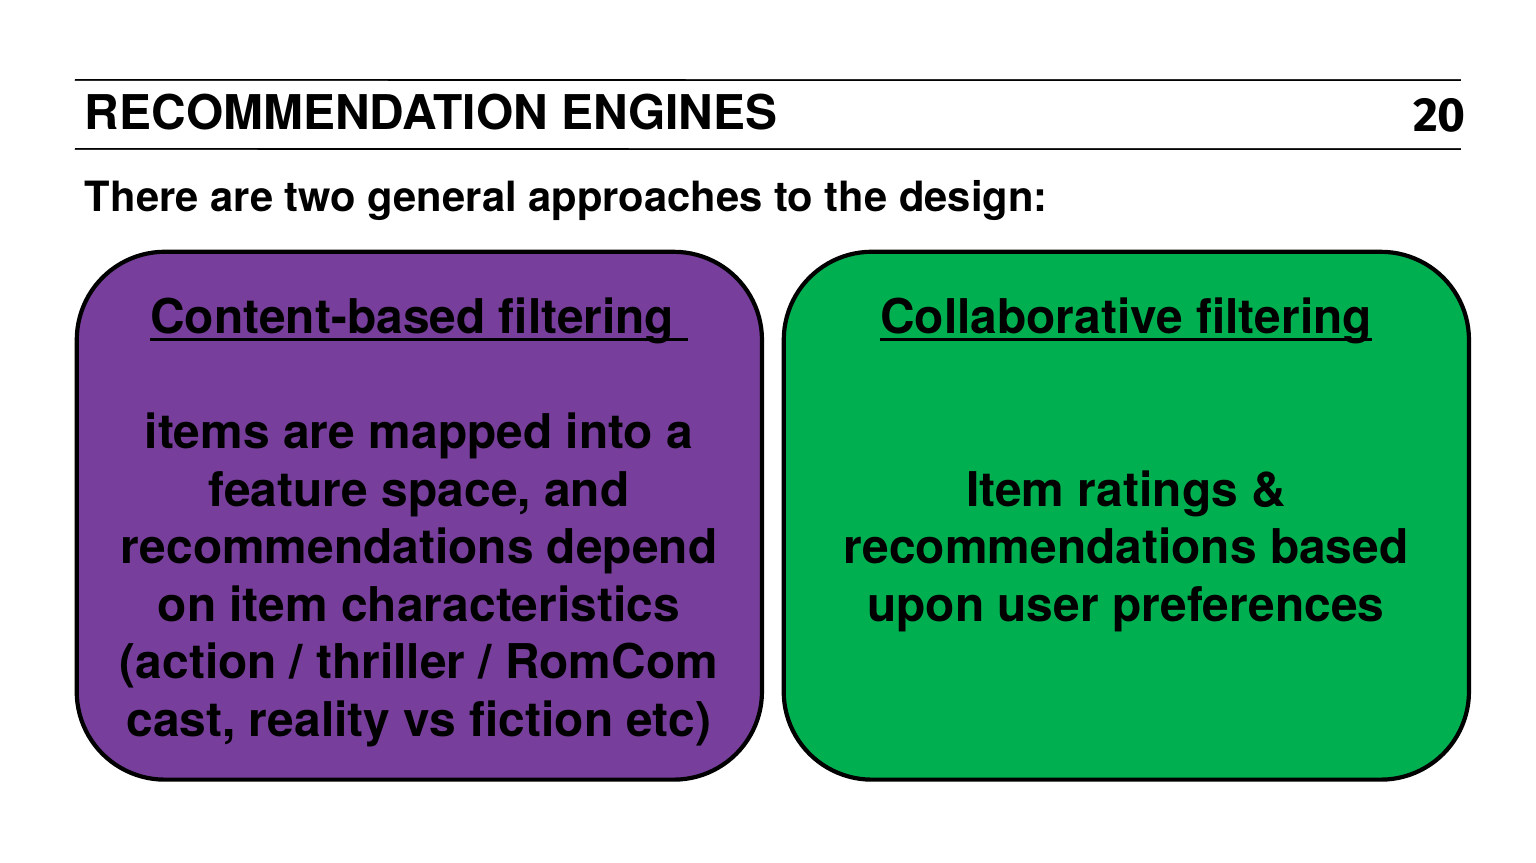

# RECOMMENDATION ENGINES
20

There are two general approaches to the design:

Collaborative filtering

Item ratings & recommendations based upon user preferences

Content-based filtering

items are mapped into a feature space, and recommendations depend on item characteristics
(action / thriller / RomCom
cast, reality vs fiction etc)